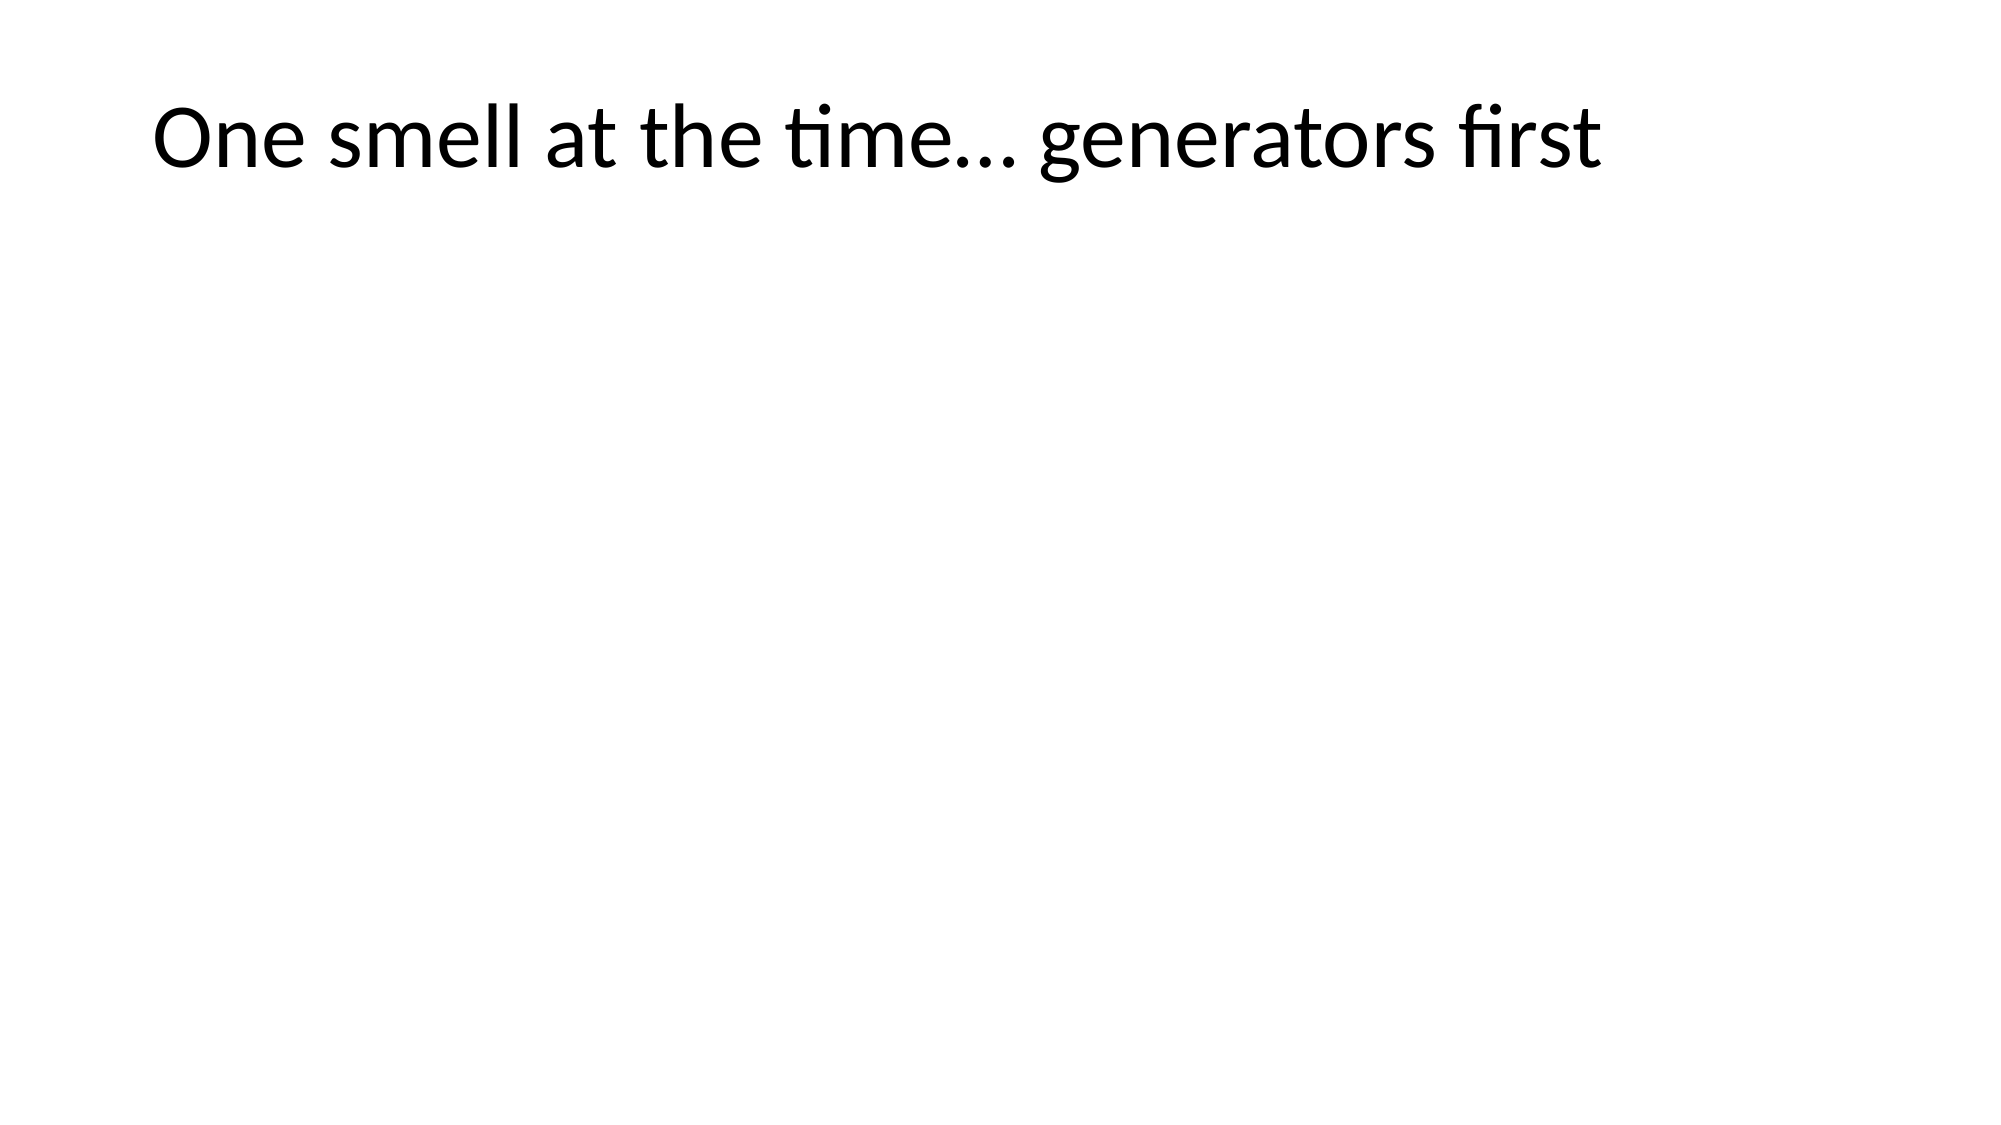

# One smell at the time… generators first